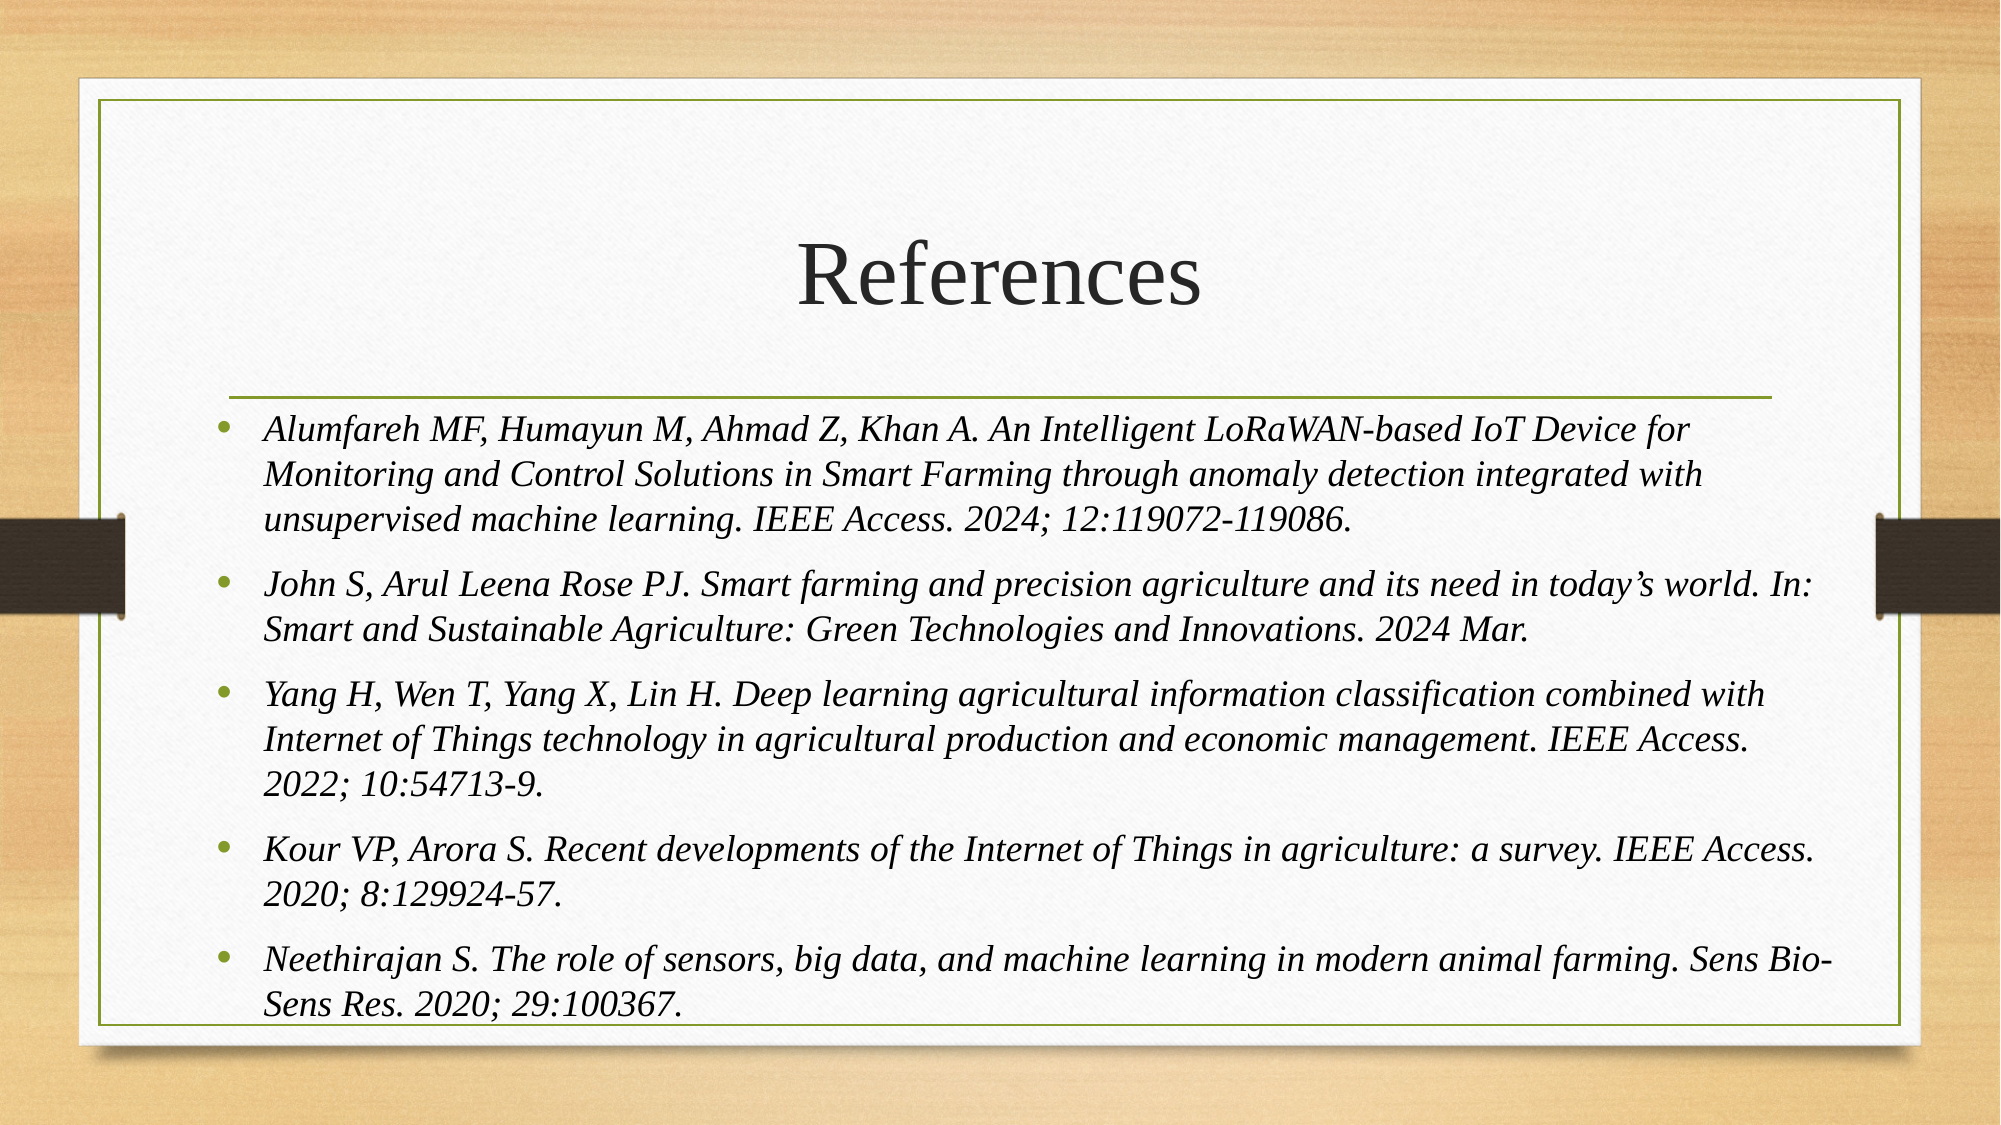

# References
Alumfareh MF, Humayun M, Ahmad Z, Khan A. An Intelligent LoRaWAN-based IoT Device for Monitoring and Control Solutions in Smart Farming through anomaly detection integrated with unsupervised machine learning. IEEE Access. 2024; 12:119072-119086.
John S, Arul Leena Rose PJ. Smart farming and precision agriculture and its need in today’s world. In: Smart and Sustainable Agriculture: Green Technologies and Innovations. 2024 Mar.
Yang H, Wen T, Yang X, Lin H. Deep learning agricultural information classification combined with Internet of Things technology in agricultural production and economic management. IEEE Access. 2022; 10:54713-9.
Kour VP, Arora S. Recent developments of the Internet of Things in agriculture: a survey. IEEE Access. 2020; 8:129924-57.
Neethirajan S. The role of sensors, big data, and machine learning in modern animal farming. Sens Bio-Sens Res. 2020; 29:100367.